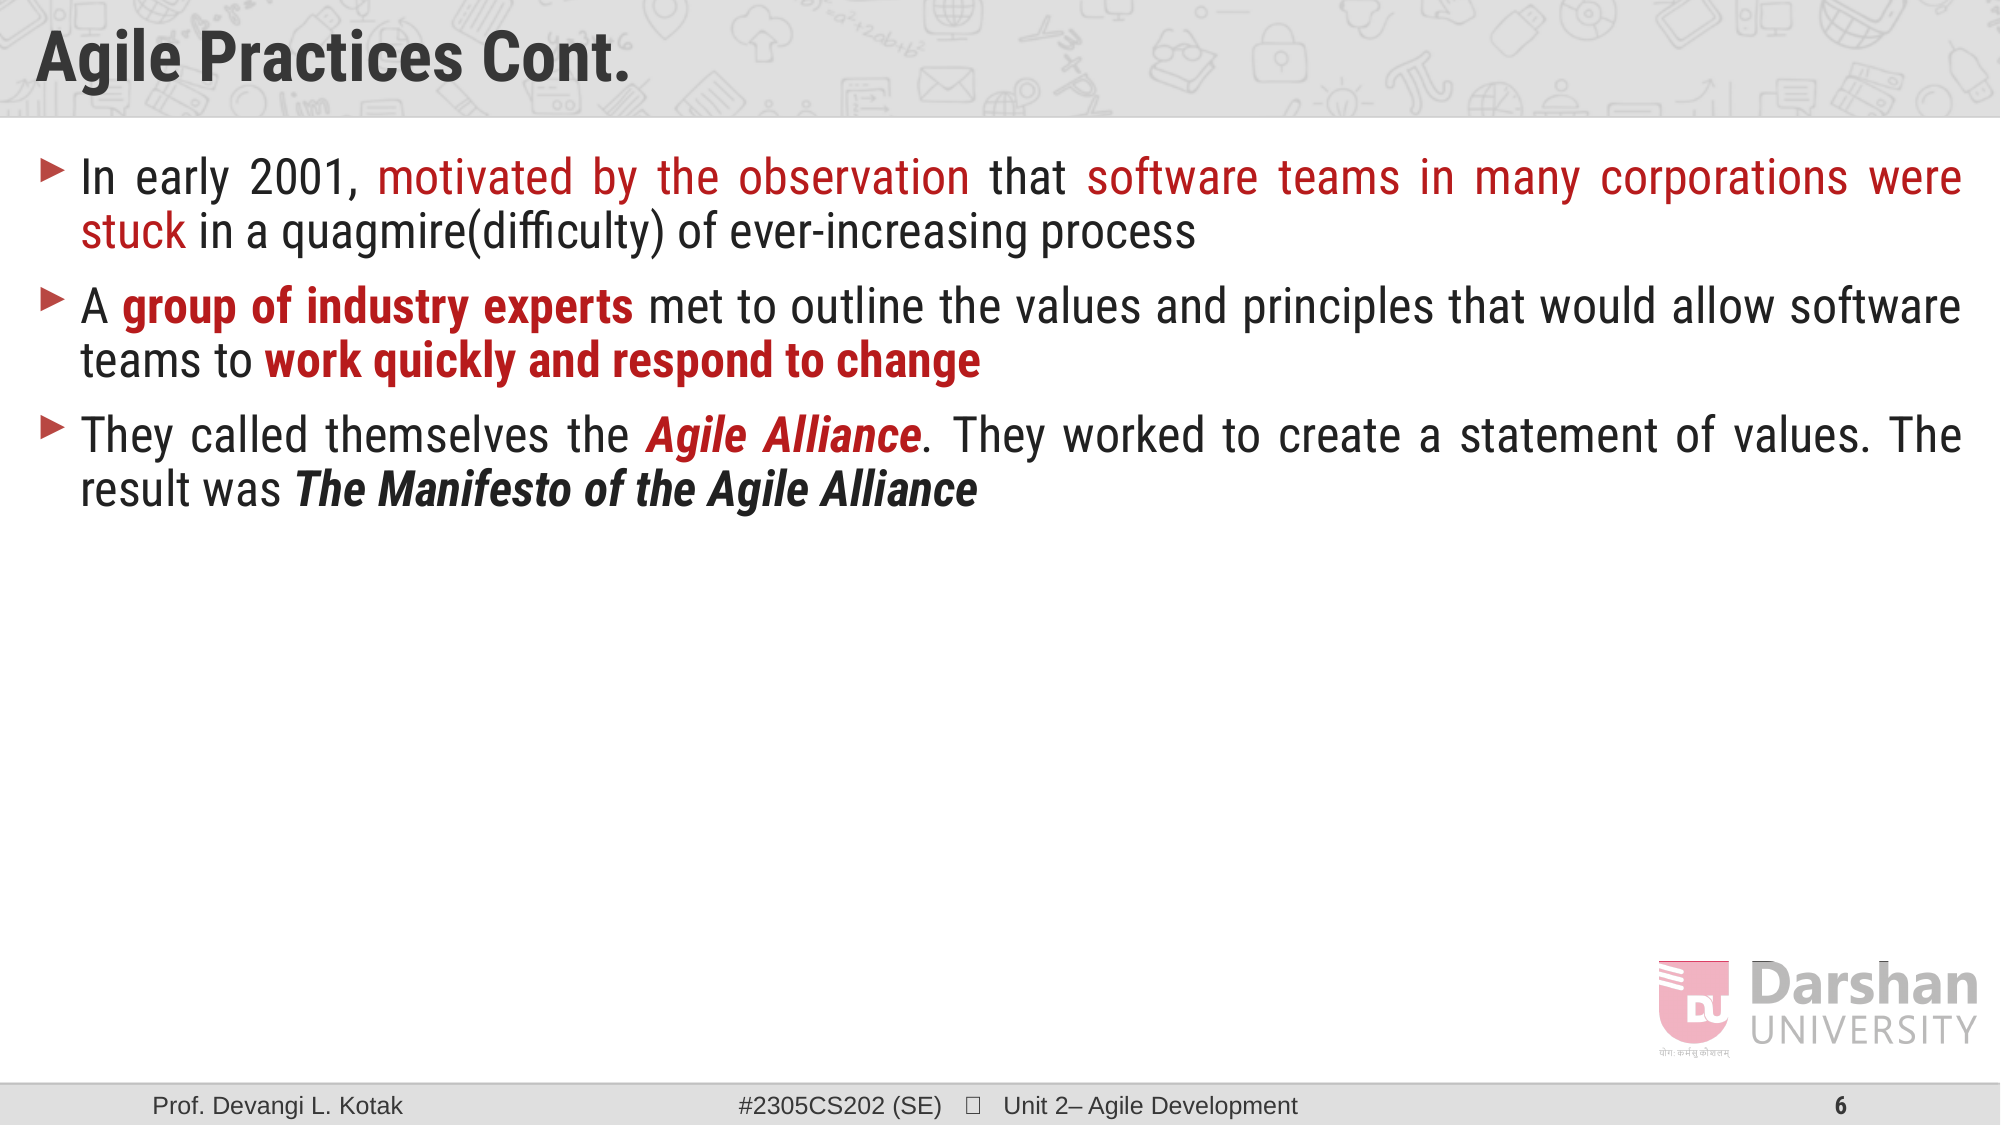

# Agile Practices Cont.
In early 2001, motivated by the observation that software teams in many corporations were stuck in a quagmire(difficulty) of ever-increasing process
A group of industry experts met to outline the values and principles that would allow software teams to work quickly and respond to change
They called themselves the Agile Alliance. They worked to create a statement of values. The result was The Manifesto of the Agile Alliance